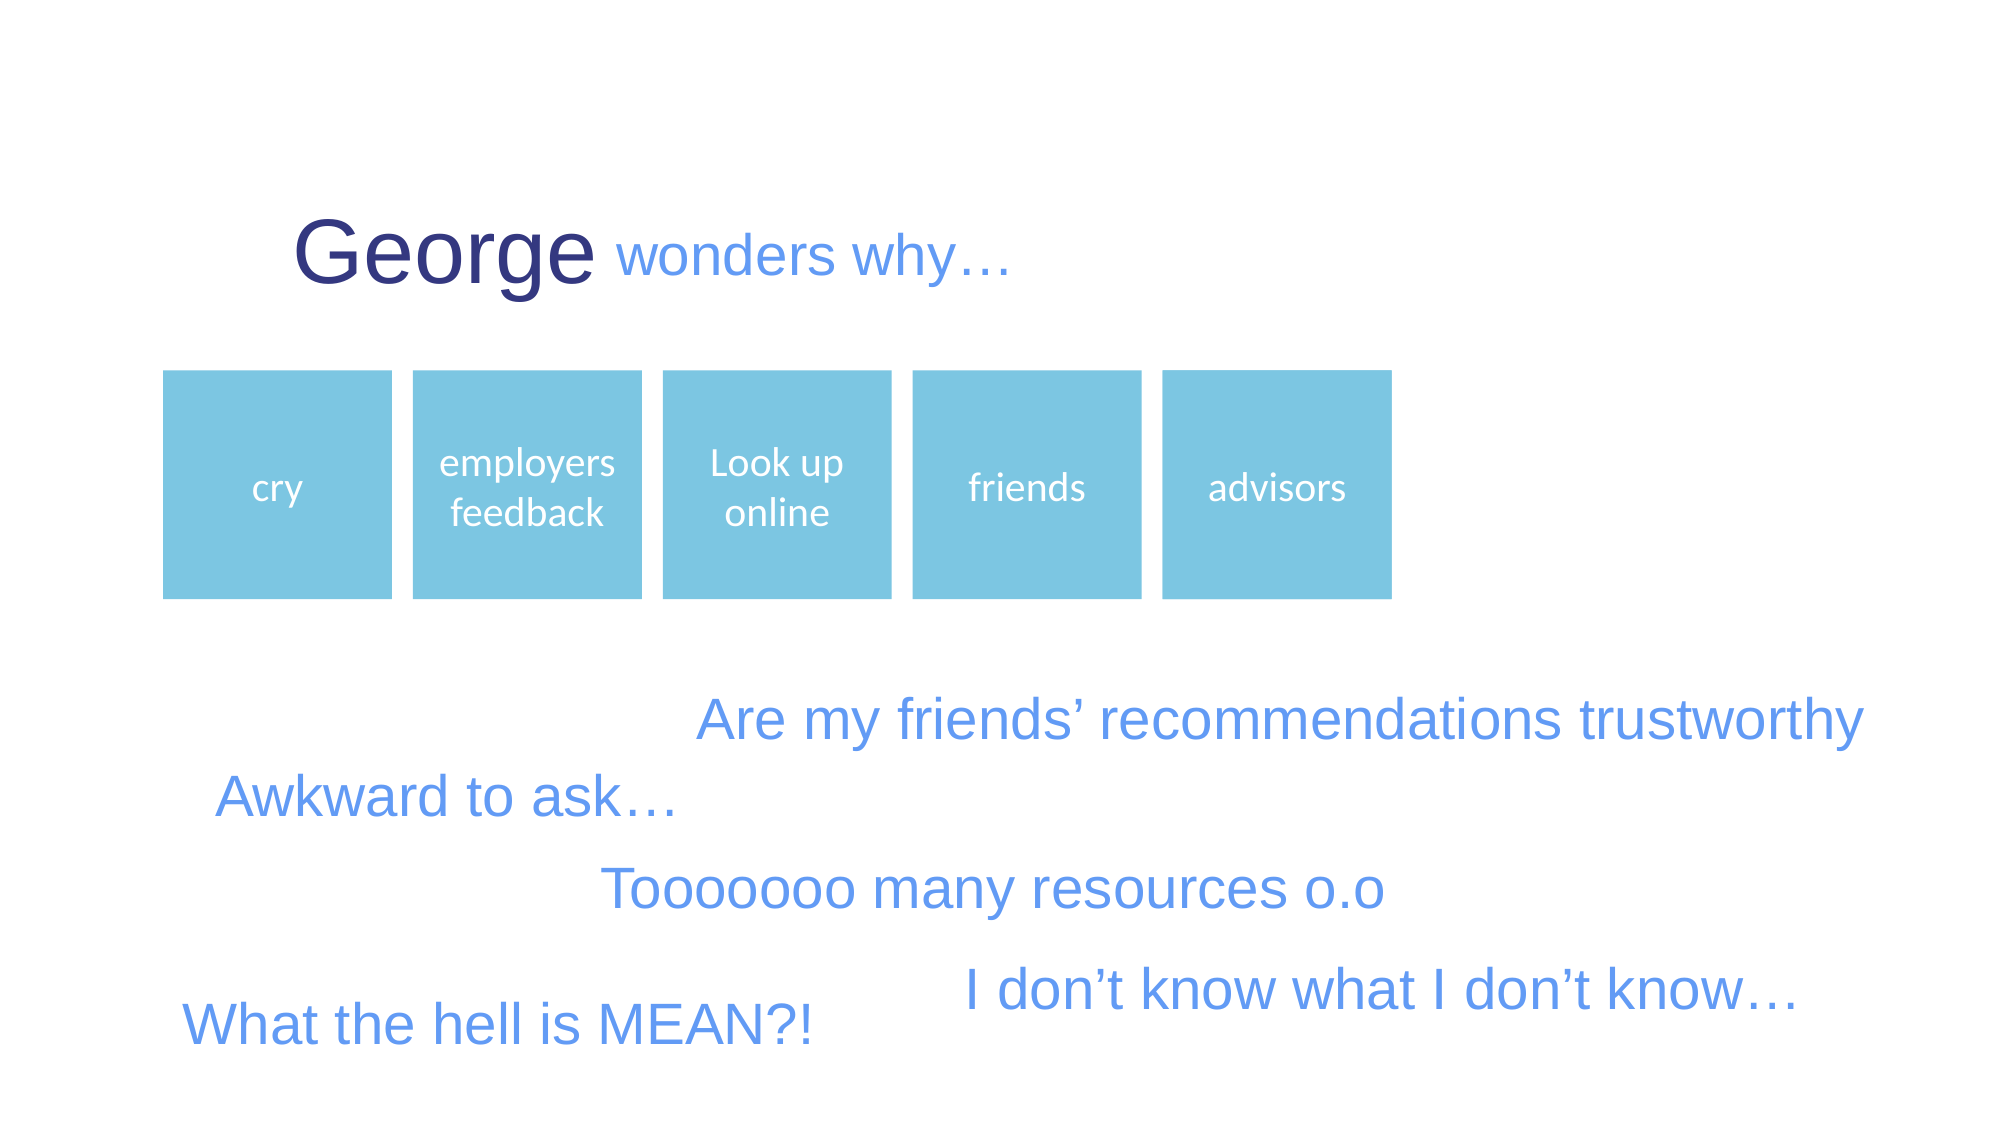

George
wonders why…
cry
employers feedback
Look up online
friends

advisors
Gear Up
Are my friends’ recommendations trustworthy
Awkward to ask…
Tooooooo many resources o.o
I don’t know what I don’t know…
What the hell is MEAN?!